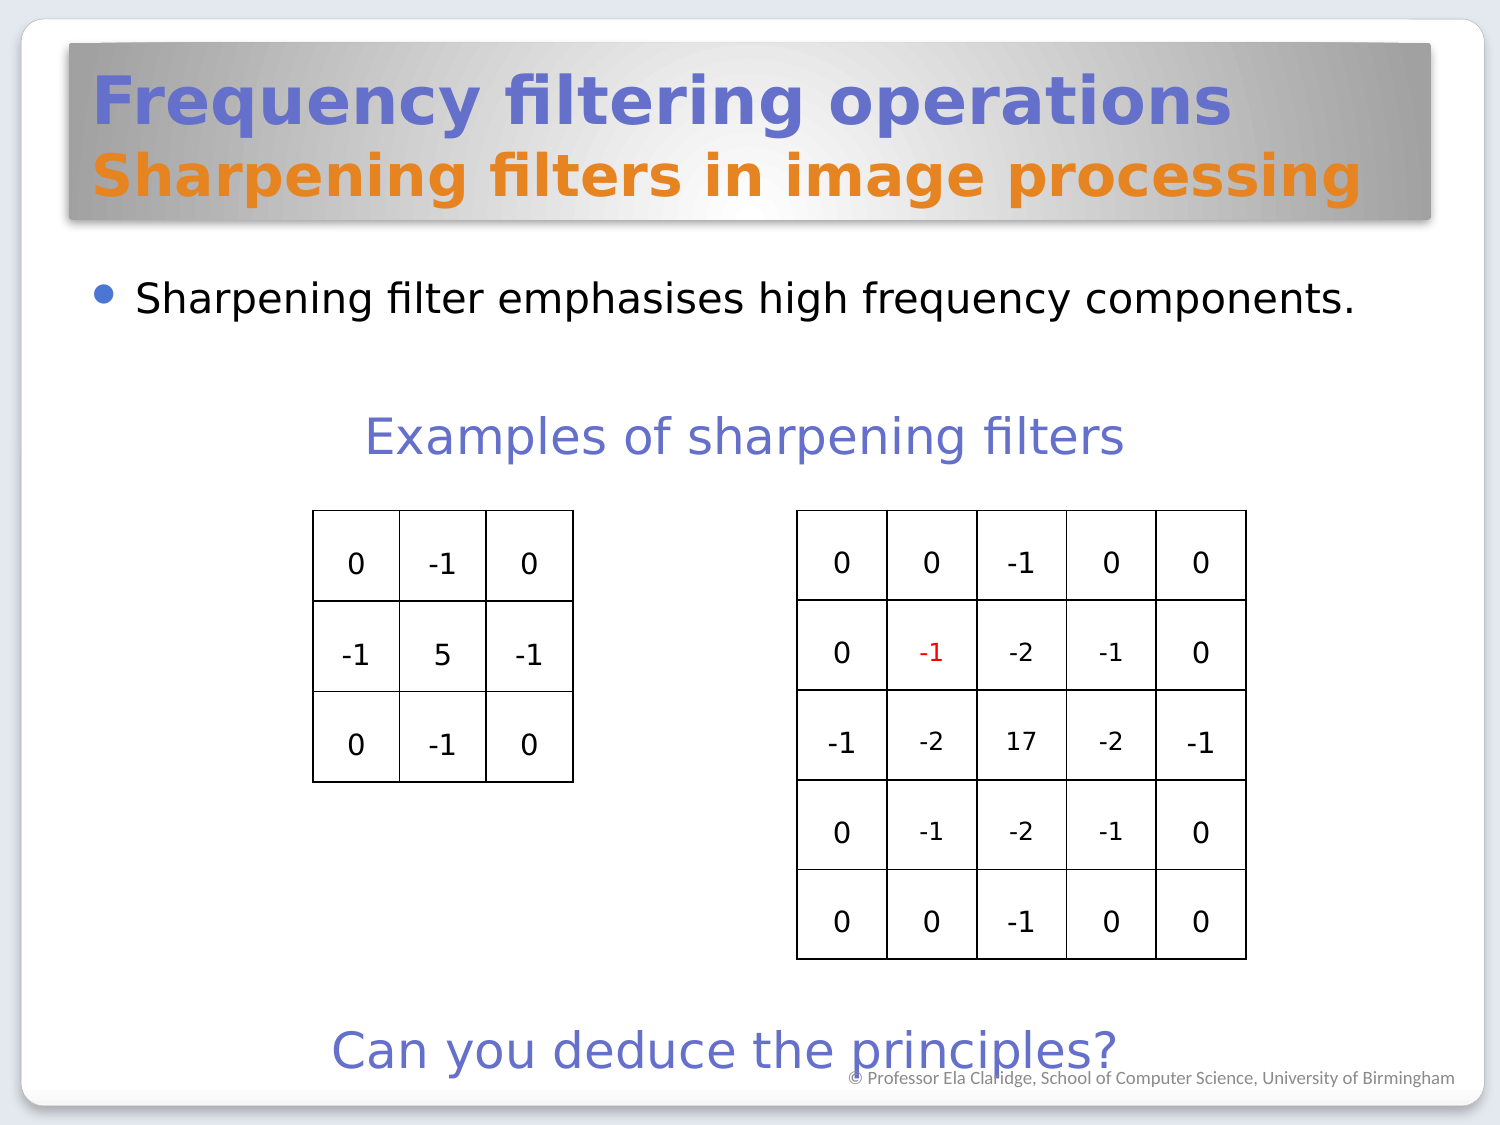

# Frequency filtering operations Sharpening filters in image processing
Sharpening filter emphasises high frequency components.

Examples of sharpening filters
| 0 | 0 | -1 | 0 | 0 |
| --- | --- | --- | --- | --- |
| 0 | -1 | -2 | -1 | 0 |
| -1 | -2 | 17 | -2 | -1 |
| 0 | -1 | -2 | -1 | 0 |
| 0 | 0 | -1 | 0 | 0 |
| 0 | -1 | 0 |
| --- | --- | --- |
| -1 | 5 | -1 |
| 0 | -1 | 0 |
Can you deduce the principles?
© Professor Ela Claridge, School of Computer Science, University of Birmingham